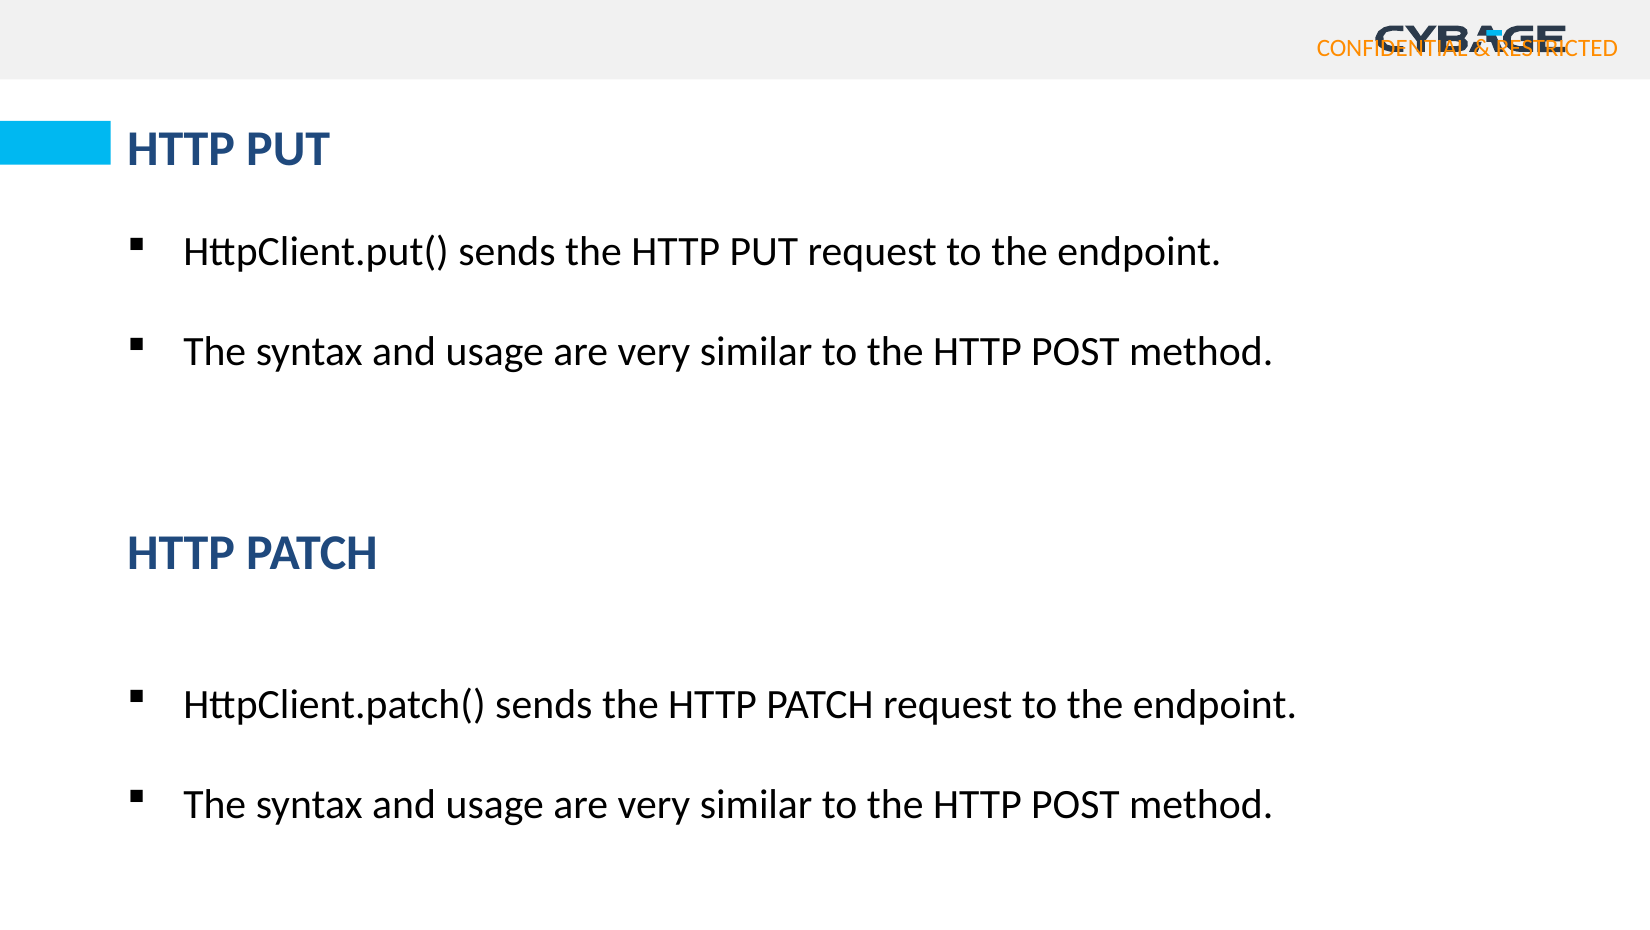

HTTP PUT

HttpClient.put() sends the HTTP PUT request to the endpoint.

The syntax and usage are very similar to the HTTP POST method.

HTTP PATCH

HttpClient.patch() sends the HTTP PATCH request to the endpoint.

The syntax and usage are very similar to the HTTP POST method.